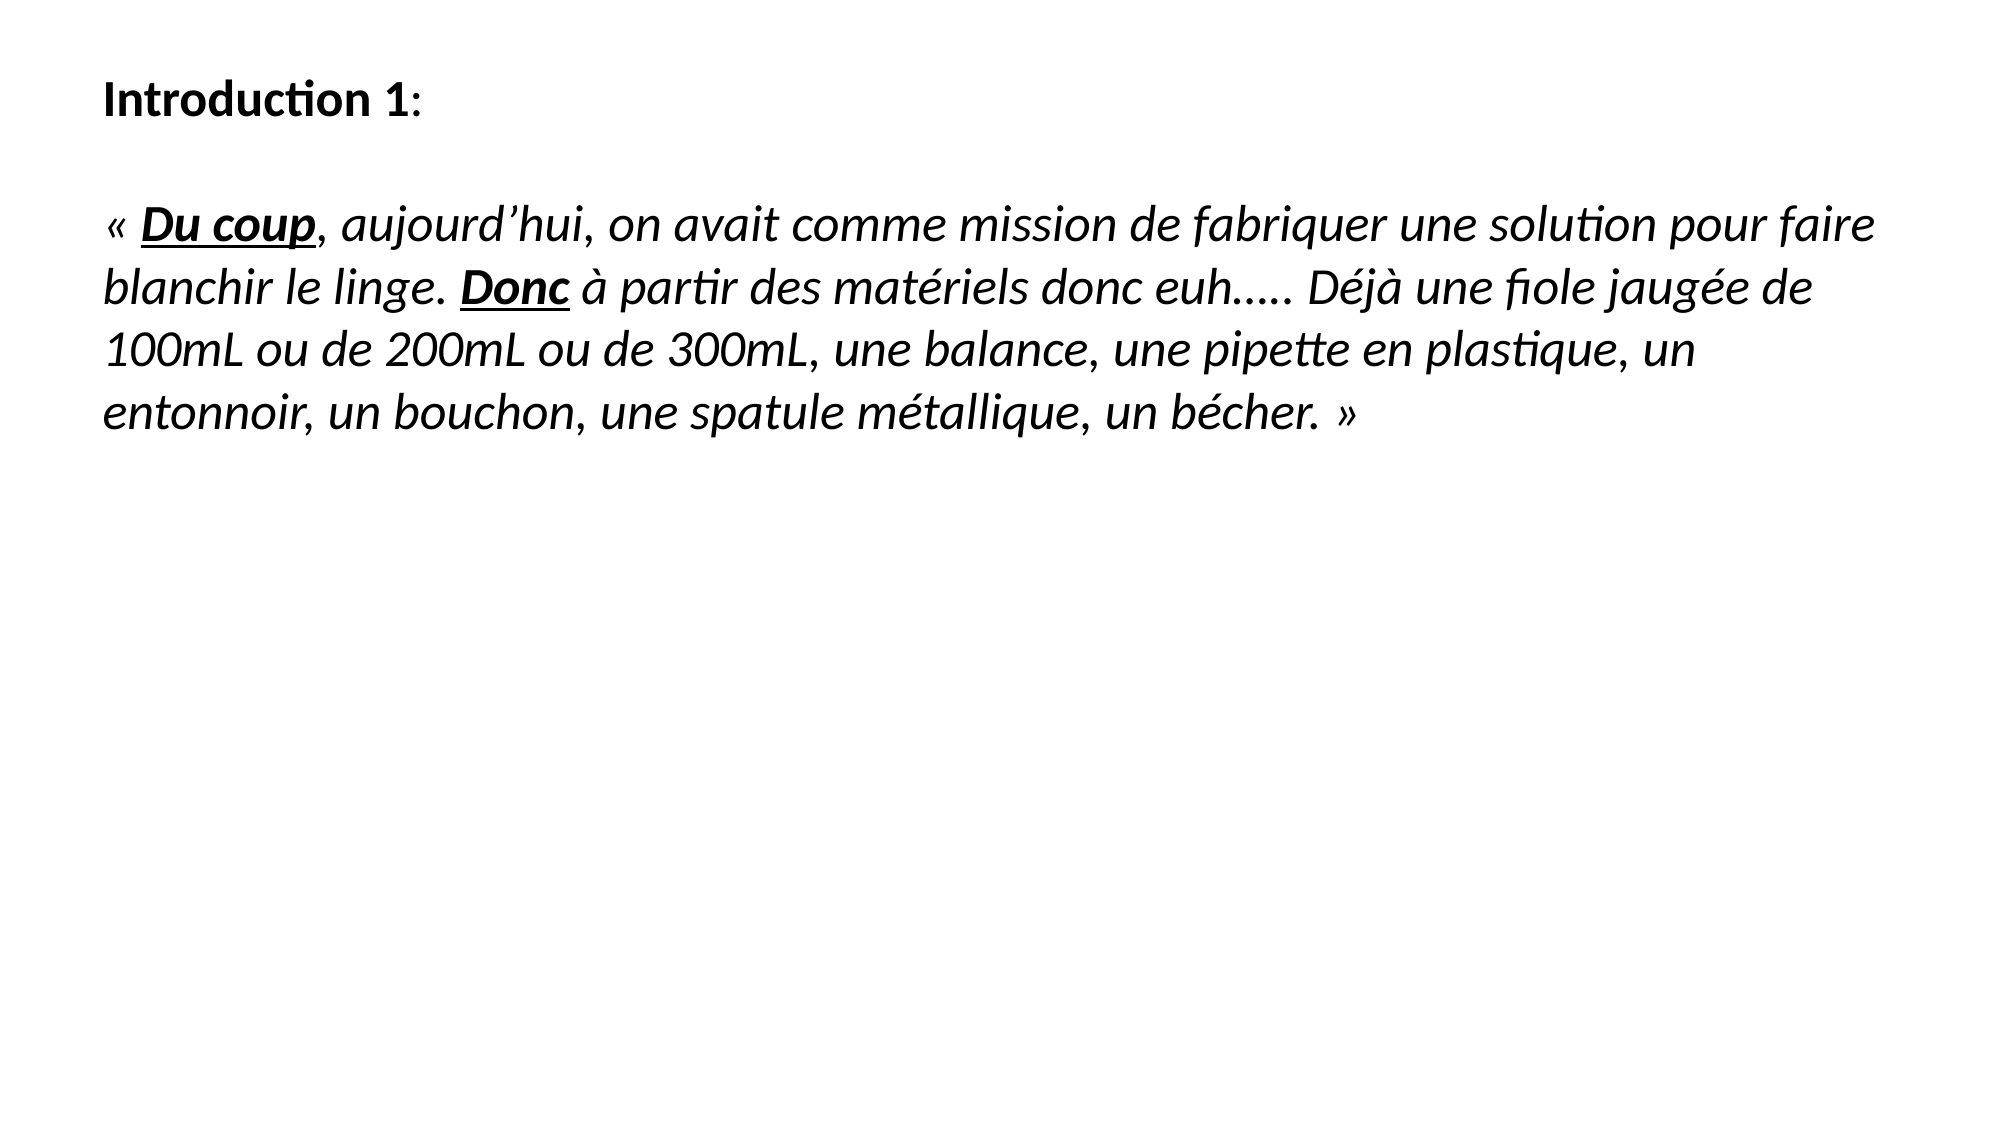

Introduction 1:

« Du coup, aujourd’hui, on avait comme mission de fabriquer une solution pour faire blanchir le linge. Donc à partir des matériels donc euh….. Déjà une fiole jaugée de 100mL ou de 200mL ou de 300mL, une balance, une pipette en plastique, un entonnoir, un bouchon, une spatule métallique, un bécher. »